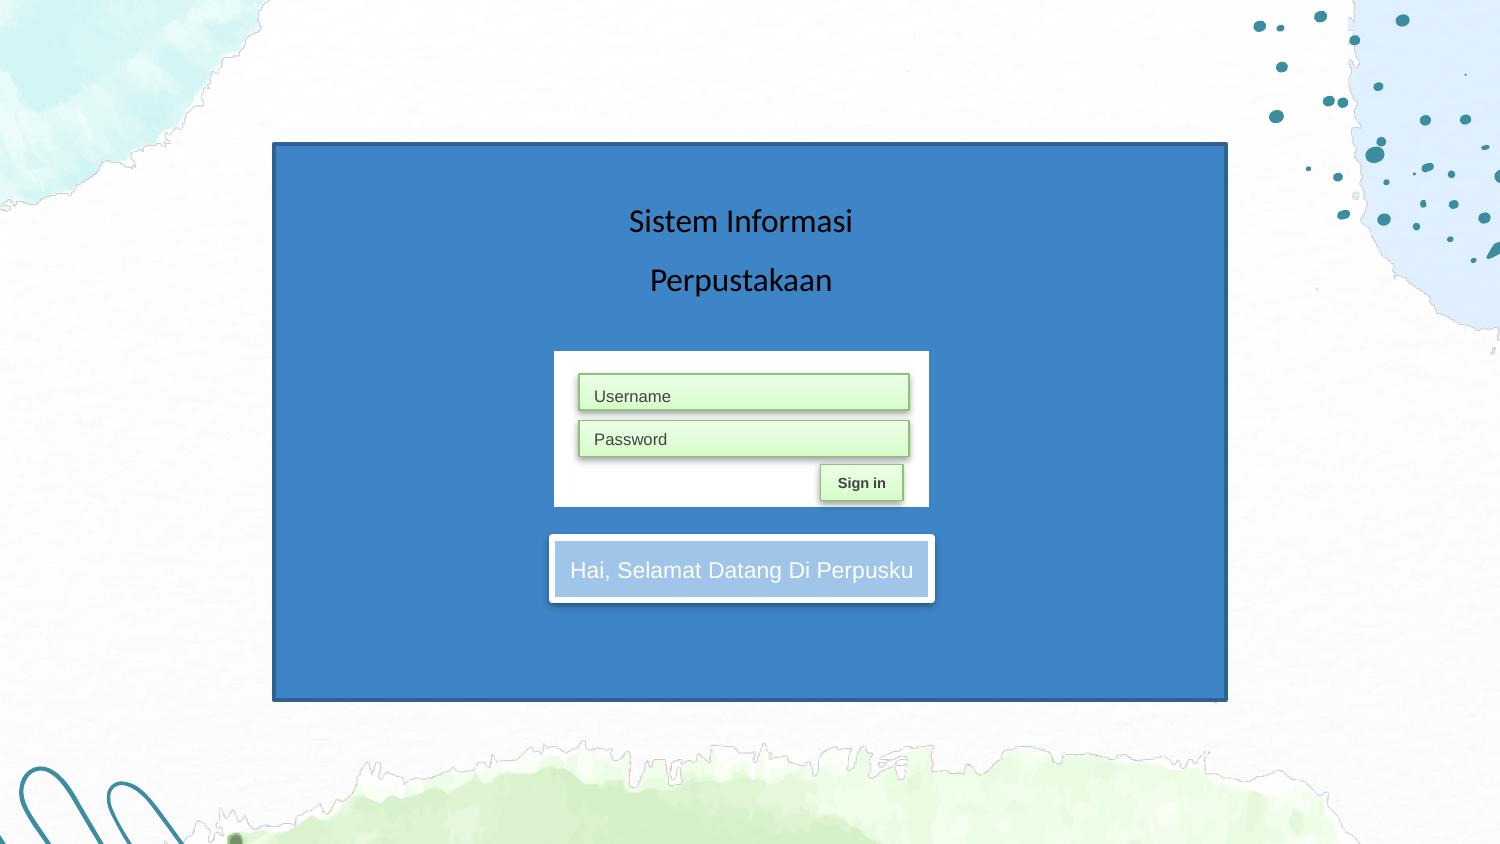

Sistem Informasi
Perpustakaan

Username

Password
Sign in
Hai, Selamat Datang Di Perpusku